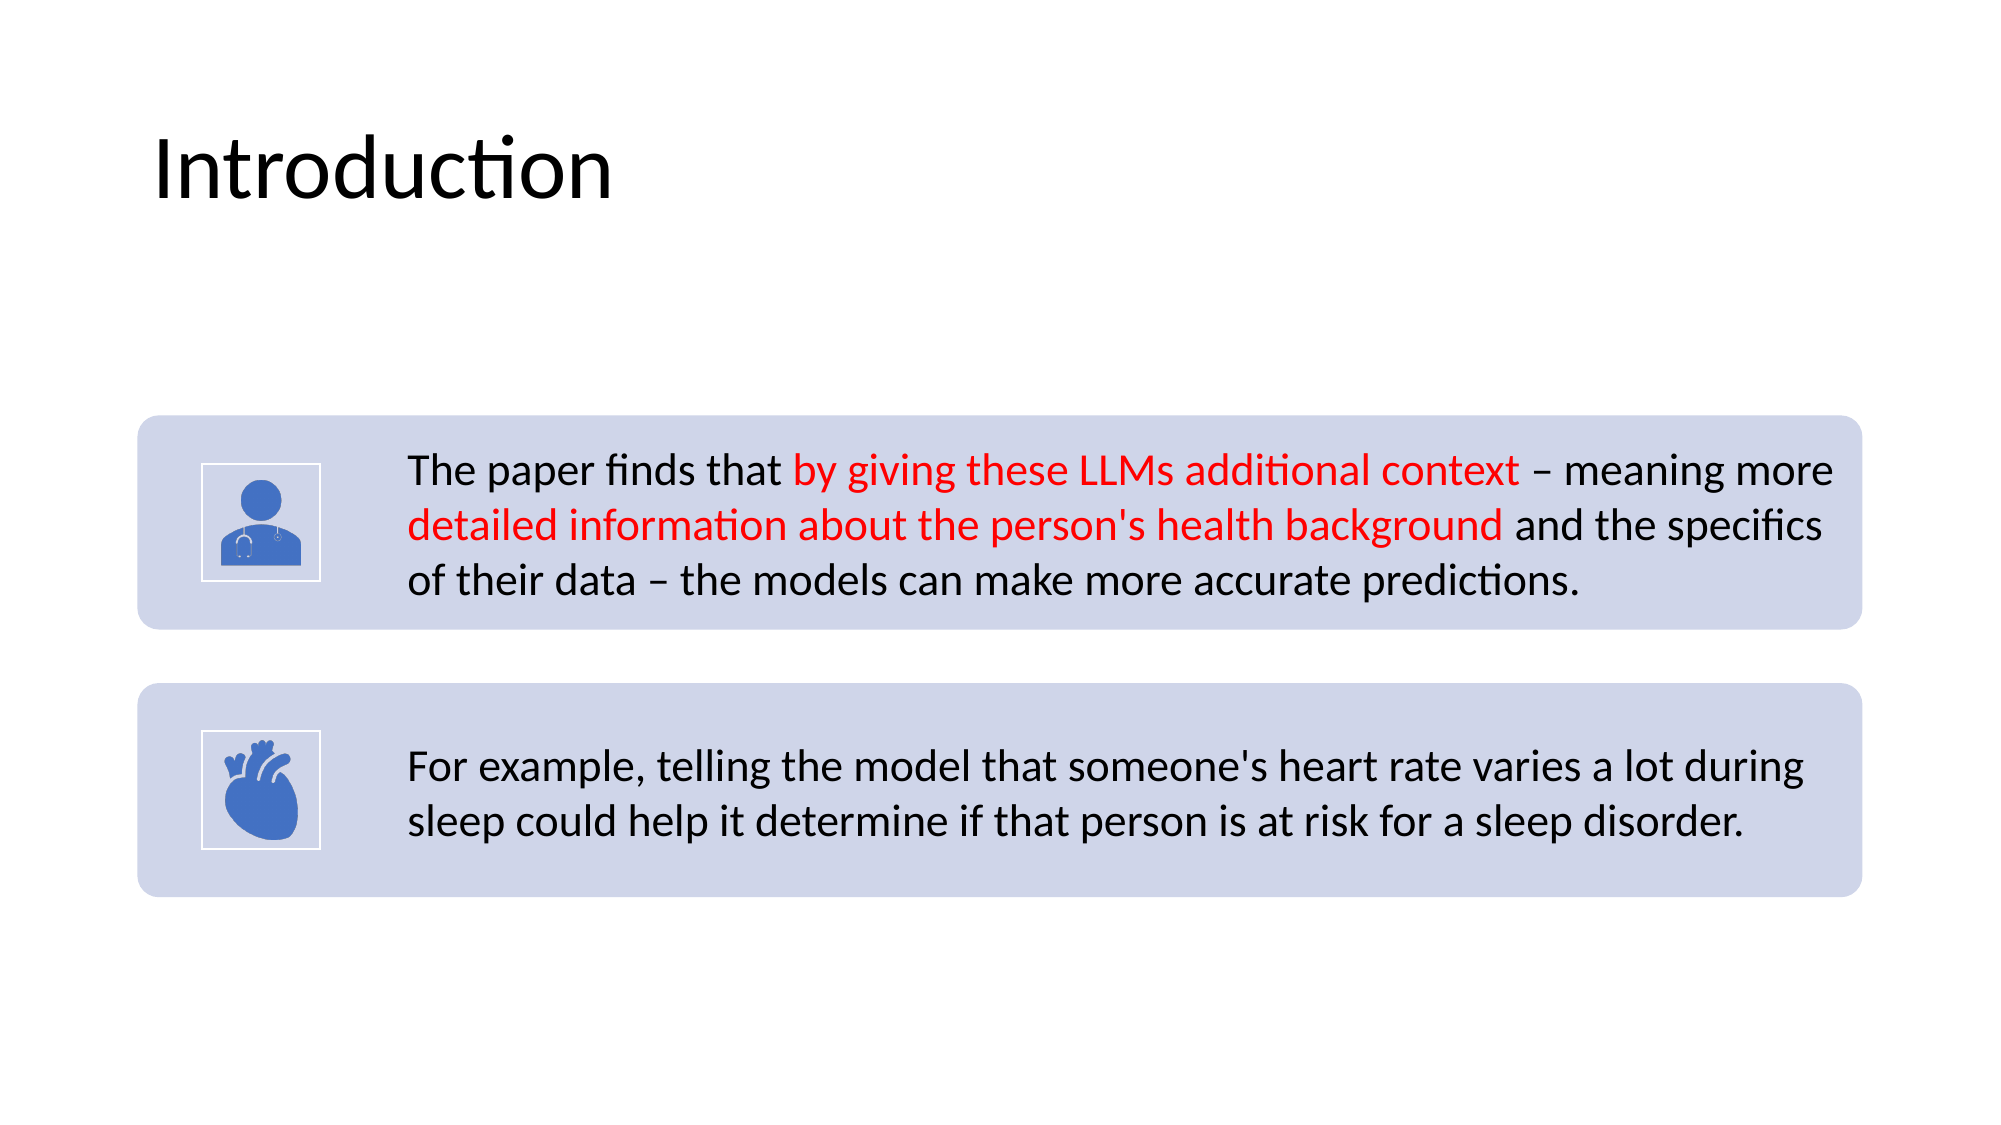

# Introduction
The paper finds that by giving these LLMs additional context – meaning more detailed information about the person's health background and the specifics of their data – the models can make more accurate predictions.
For example, telling the model that someone's heart rate varies a lot during sleep could help it determine if that person is at risk for a sleep disorder.